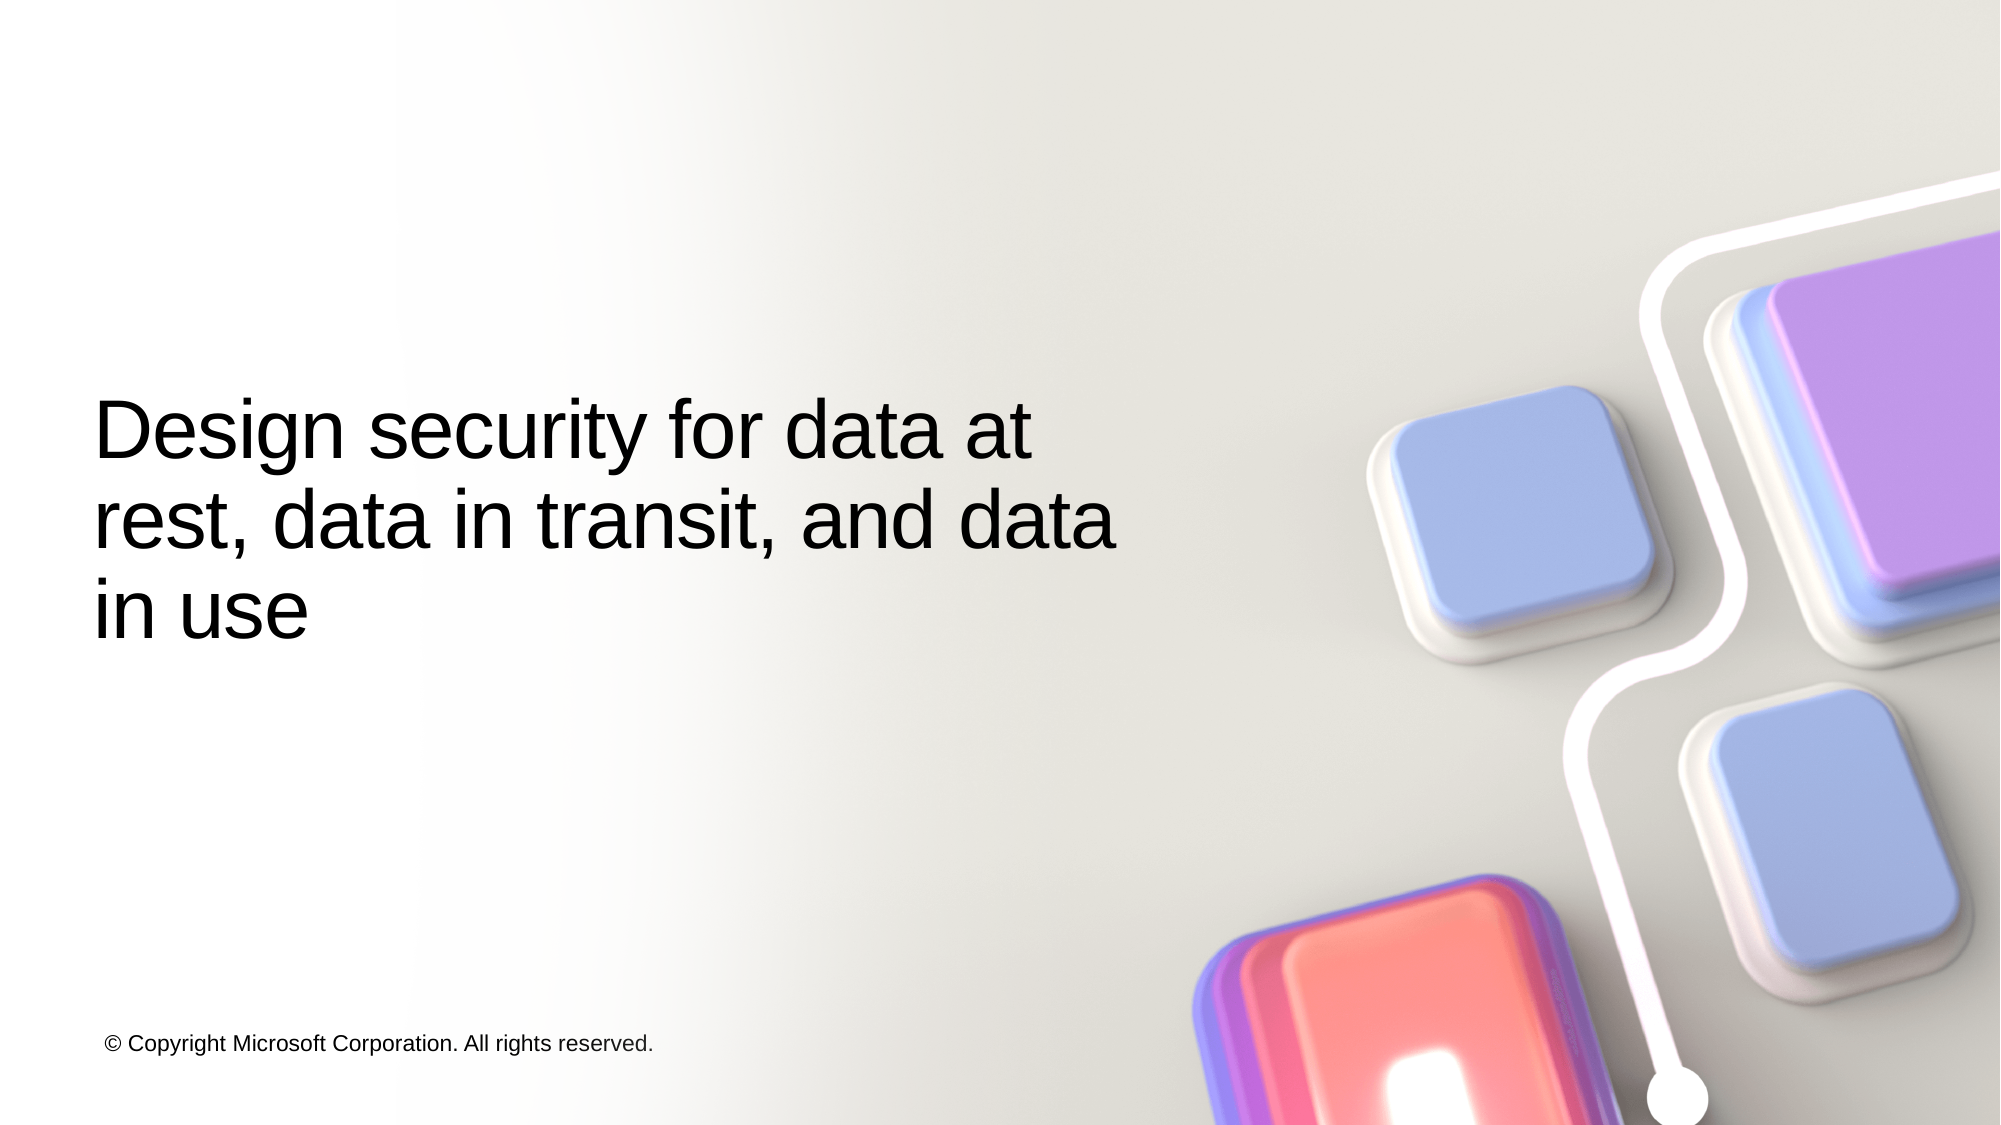

# Design security for data at rest, data in transit, and data in use